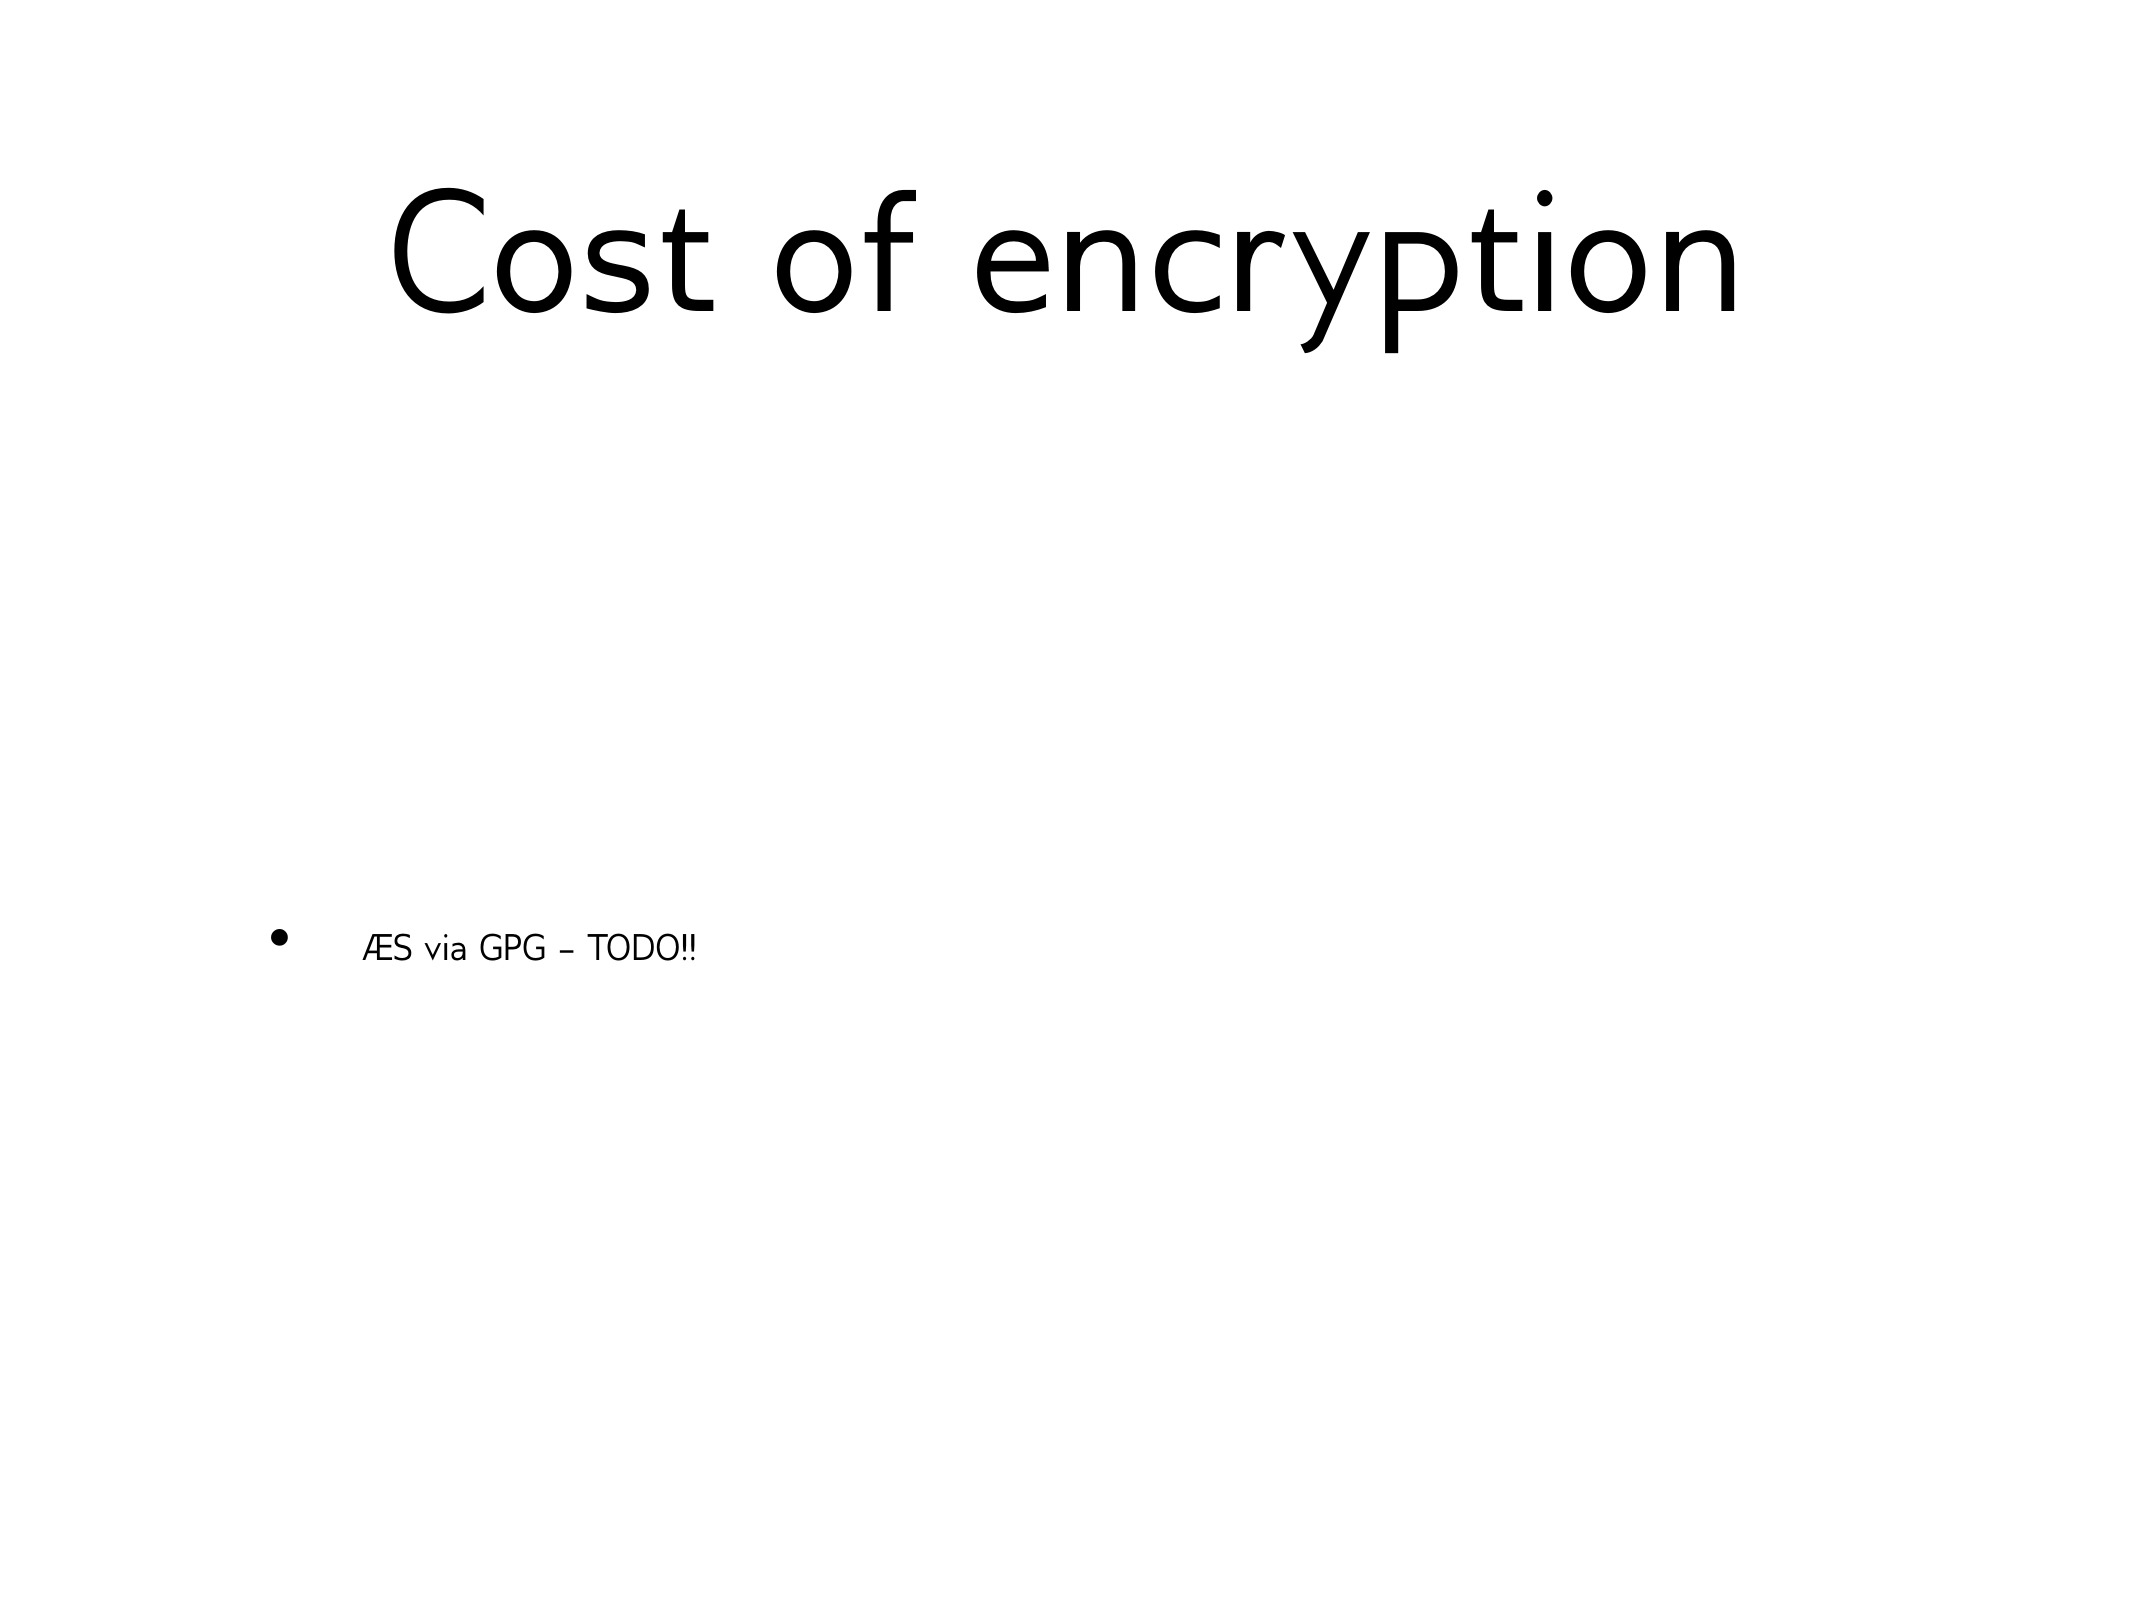

# Cost of encryption
AES via GPG – TODO!!